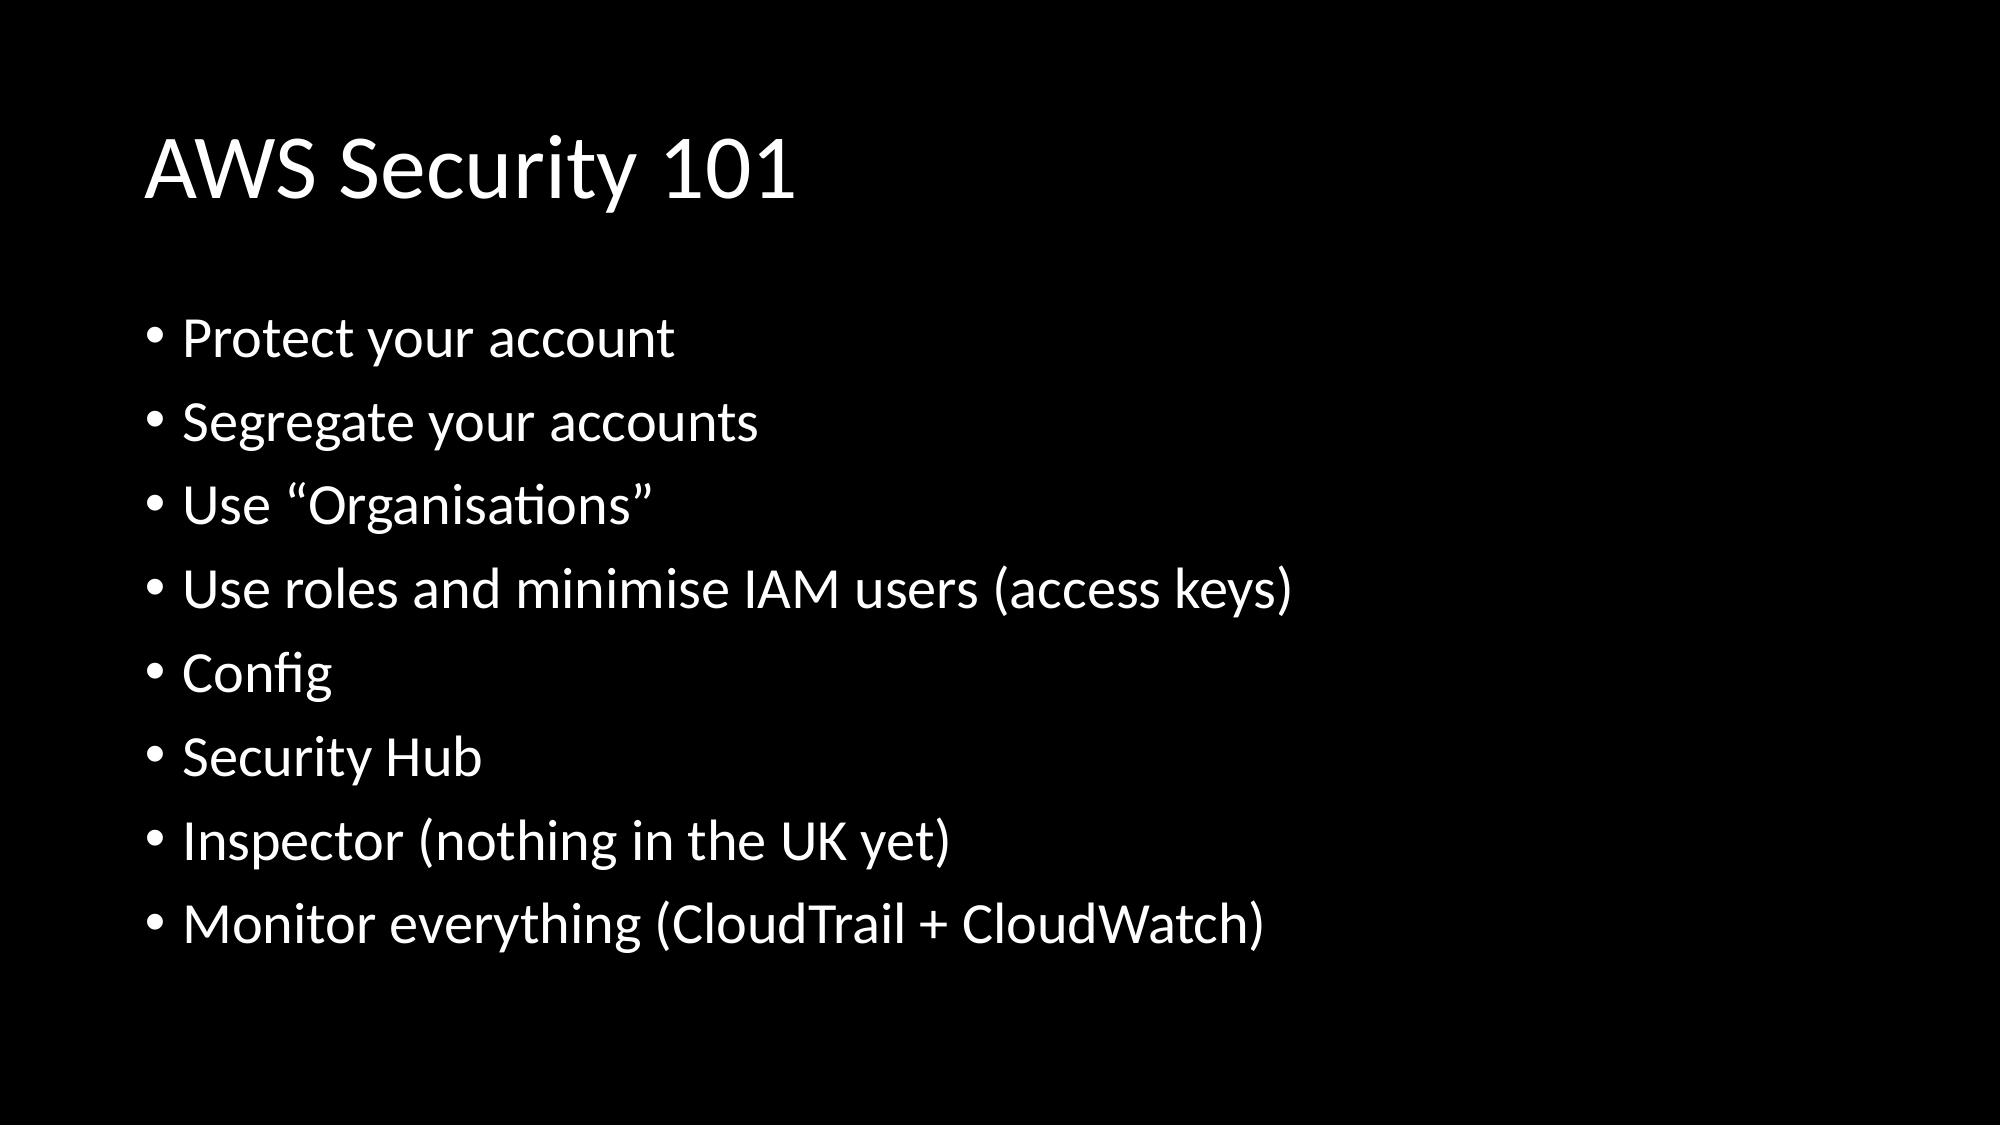

# AWS Security 101
Protect your account
Segregate your accounts
Use “Organisations”
Use roles and minimise IAM users (access keys)
Config
Security Hub
Inspector (nothing in the UK yet)
Monitor everything (CloudTrail + CloudWatch)